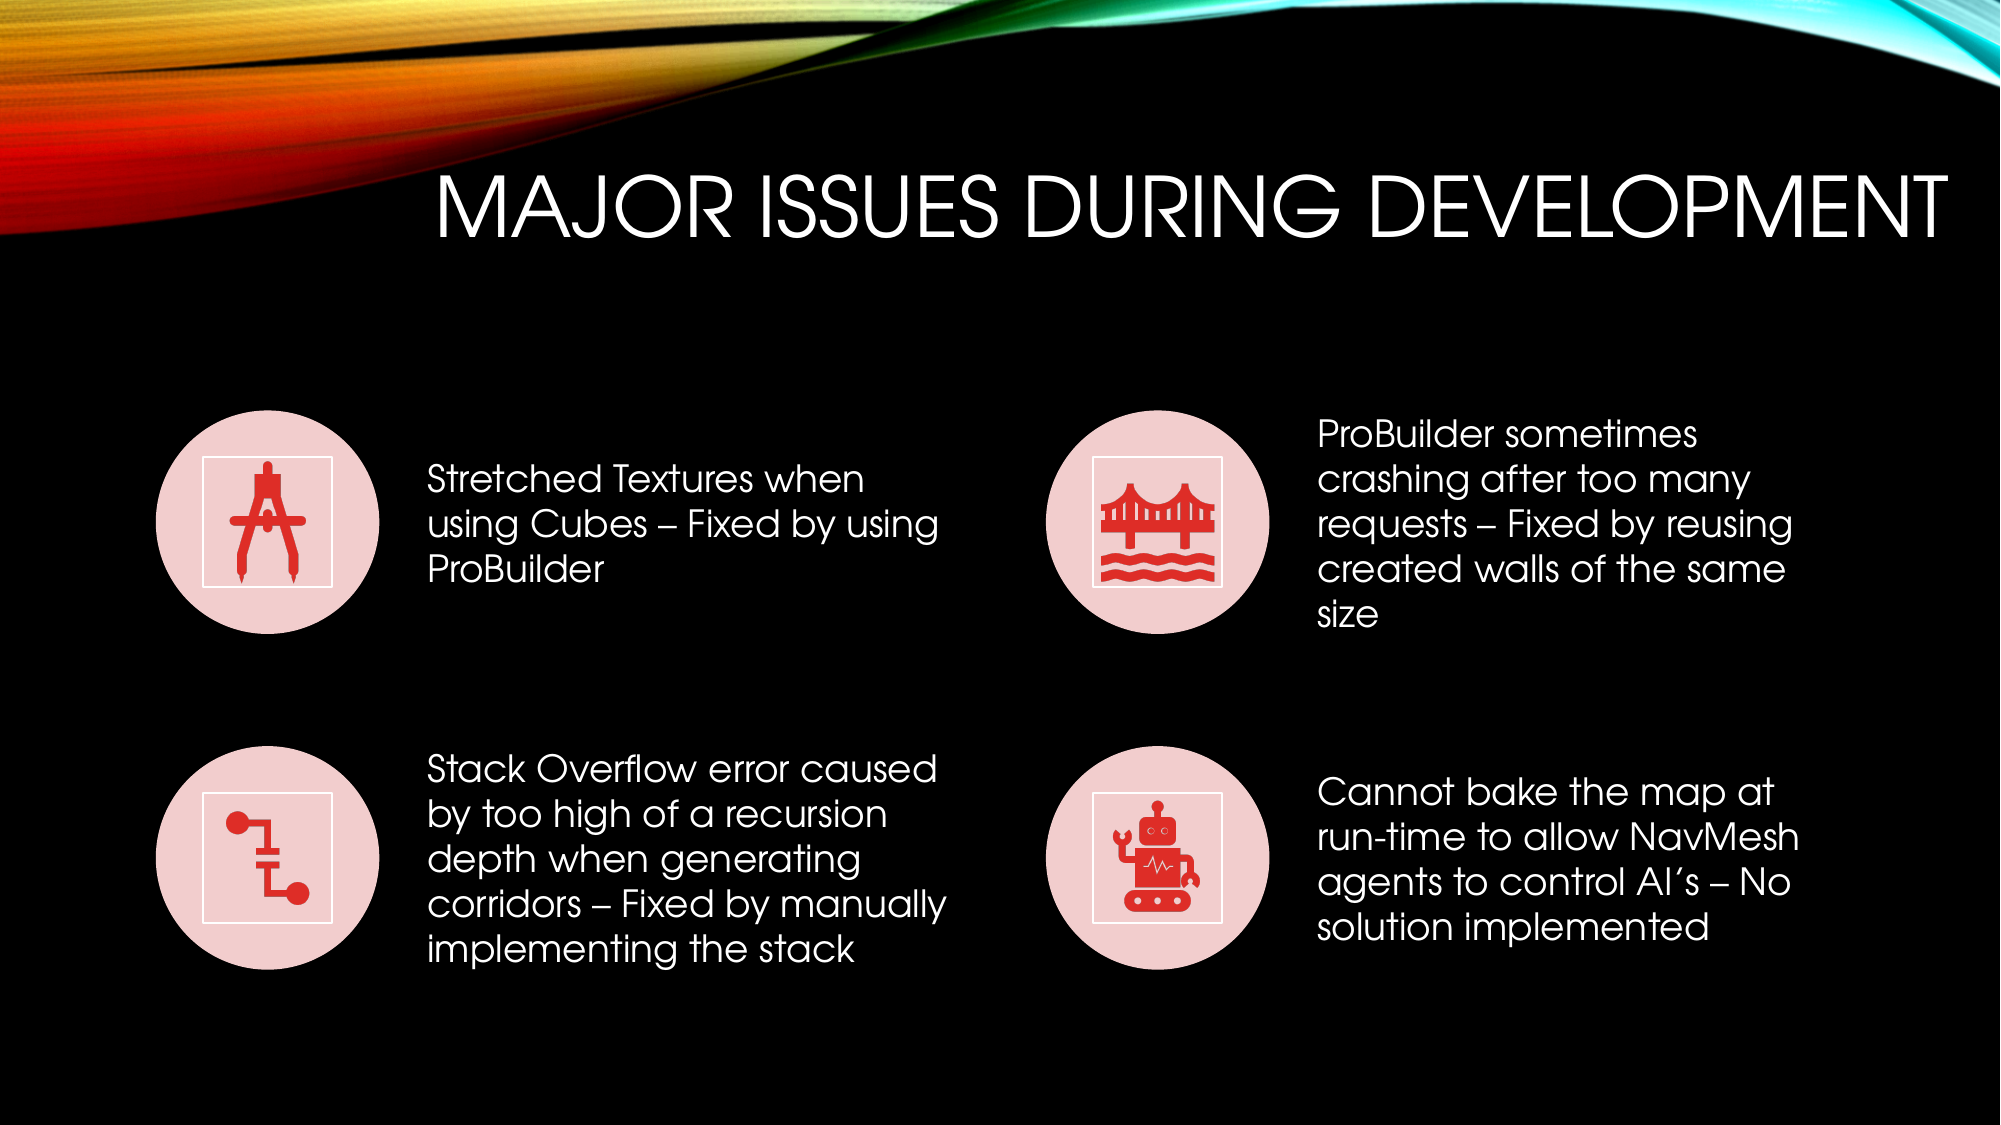

# major issues During development
Stretched Textures when using Cubes – Fixed by using ProBuilder
ProBuilder sometimes crashing after too many requests – Fixed by reusing created walls of the same size
Stack Overflow error caused by too high of a recursion depth when generating corridors – Fixed by manually implementing the stack
Cannot bake the map at run-time to allow NavMesh agents to control AI’s – No solution implemented